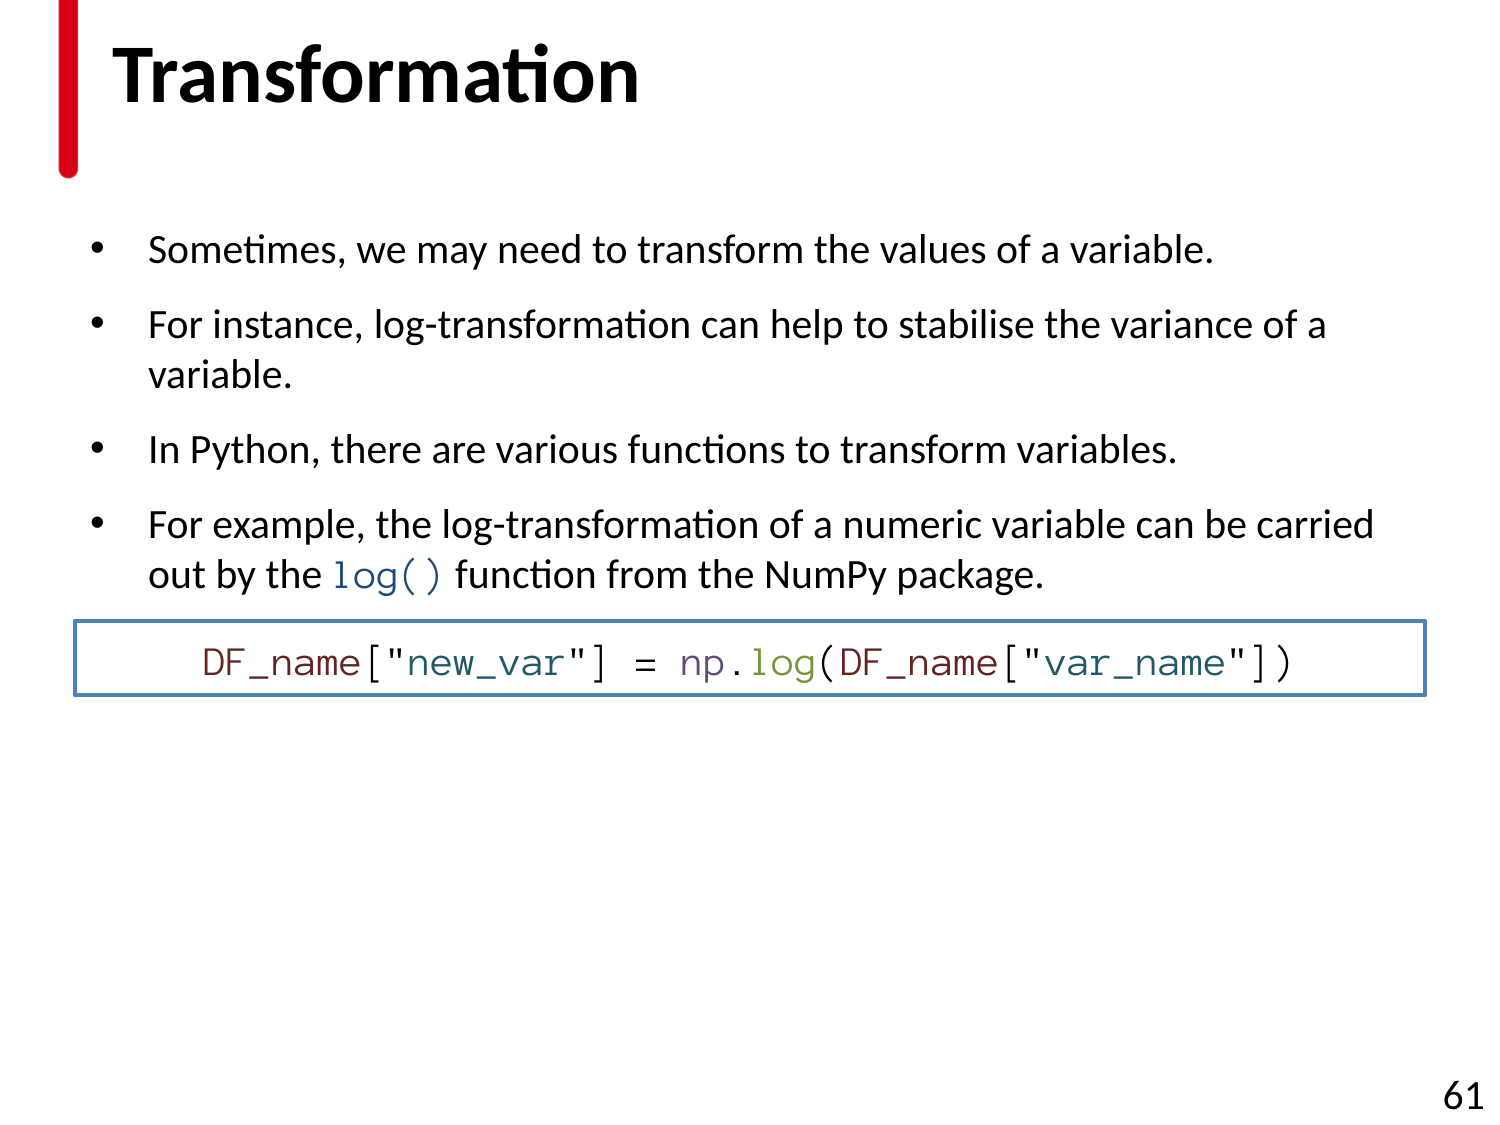

# Transformation
Sometimes, we may need to transform the values of a variable.
For instance, log-transformation can help to stabilise the variance of a variable.
In Python, there are various functions to transform variables.
For example, the log-transformation of a numeric variable can be carried out by the log() function from the NumPy package.

DF_name["new_var"] = np.log(DF_name["var_name"])